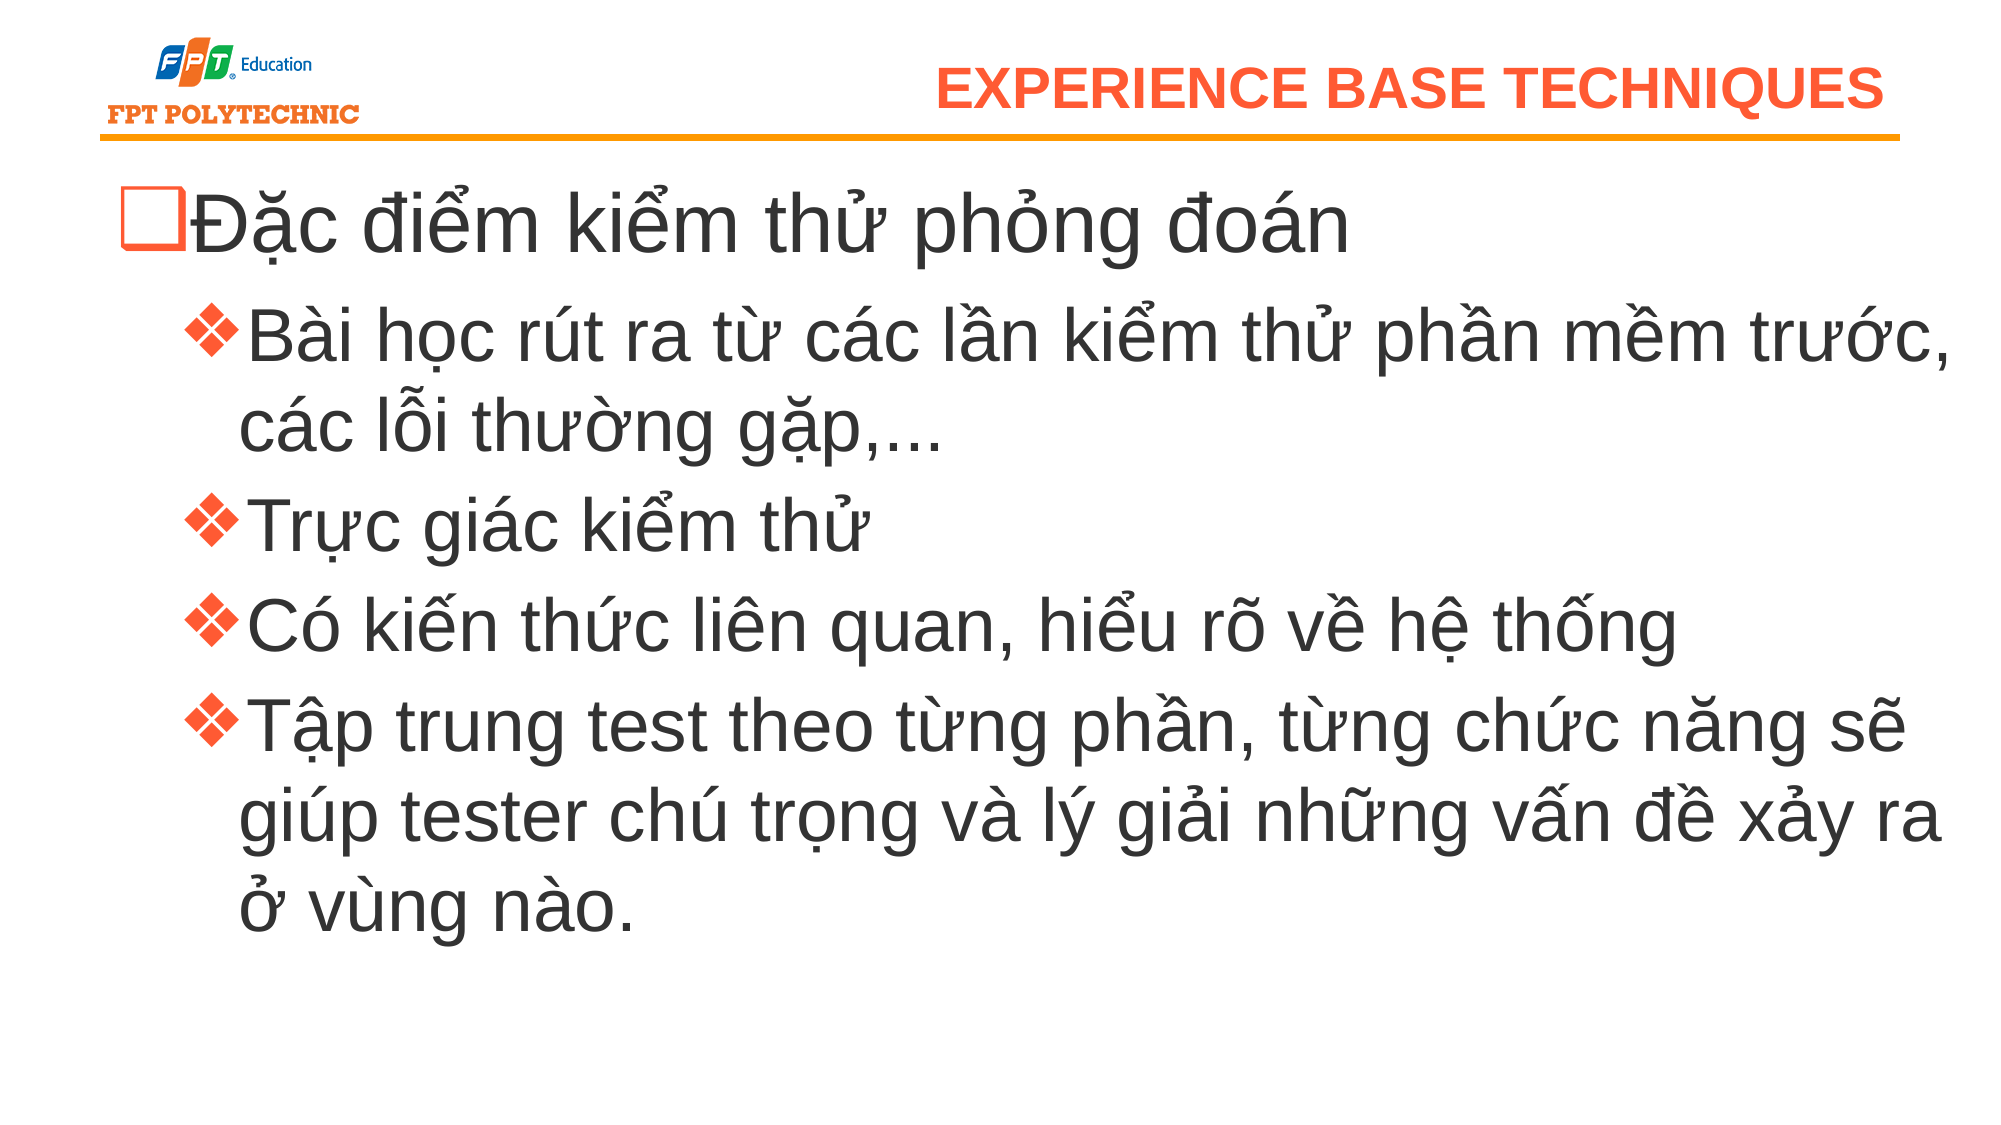

# experience base techniques
Đặc điểm kiểm thử phỏng đoán
Bài học rút ra từ các lần kiểm thử phần mềm trước, các lỗi thường gặp,...
Trực giác kiểm thử
Có kiến thức liên quan, hiểu rõ về hệ thống
Tập trung test theo từng phần, từng chức năng sẽ giúp tester chú trọng và lý giải những vấn đề xảy ra ở vùng nào.